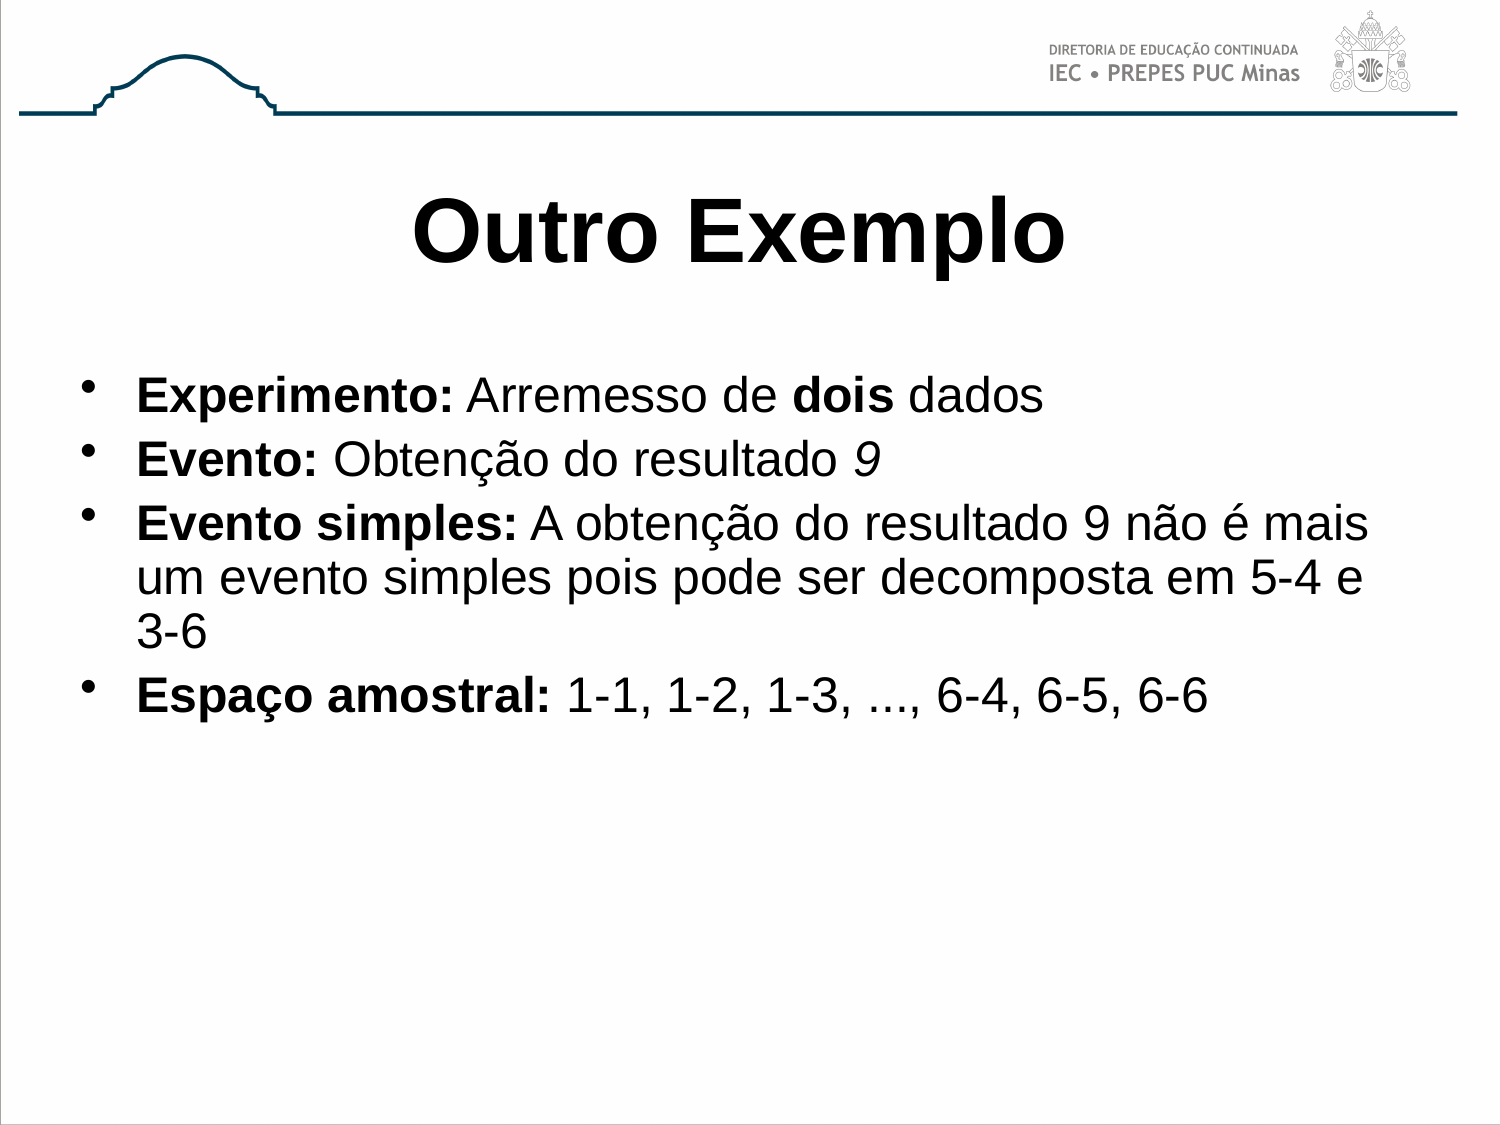

# Outro Exemplo
Experimento: Arremesso de dois dados
Evento: Obtenção do resultado 9
Evento simples: A obtenção do resultado 9 não é mais um evento simples pois pode ser decomposta em 5-4 e 3-6
Espaço amostral: 1-1, 1-2, 1-3, ..., 6-4, 6-5, 6-6